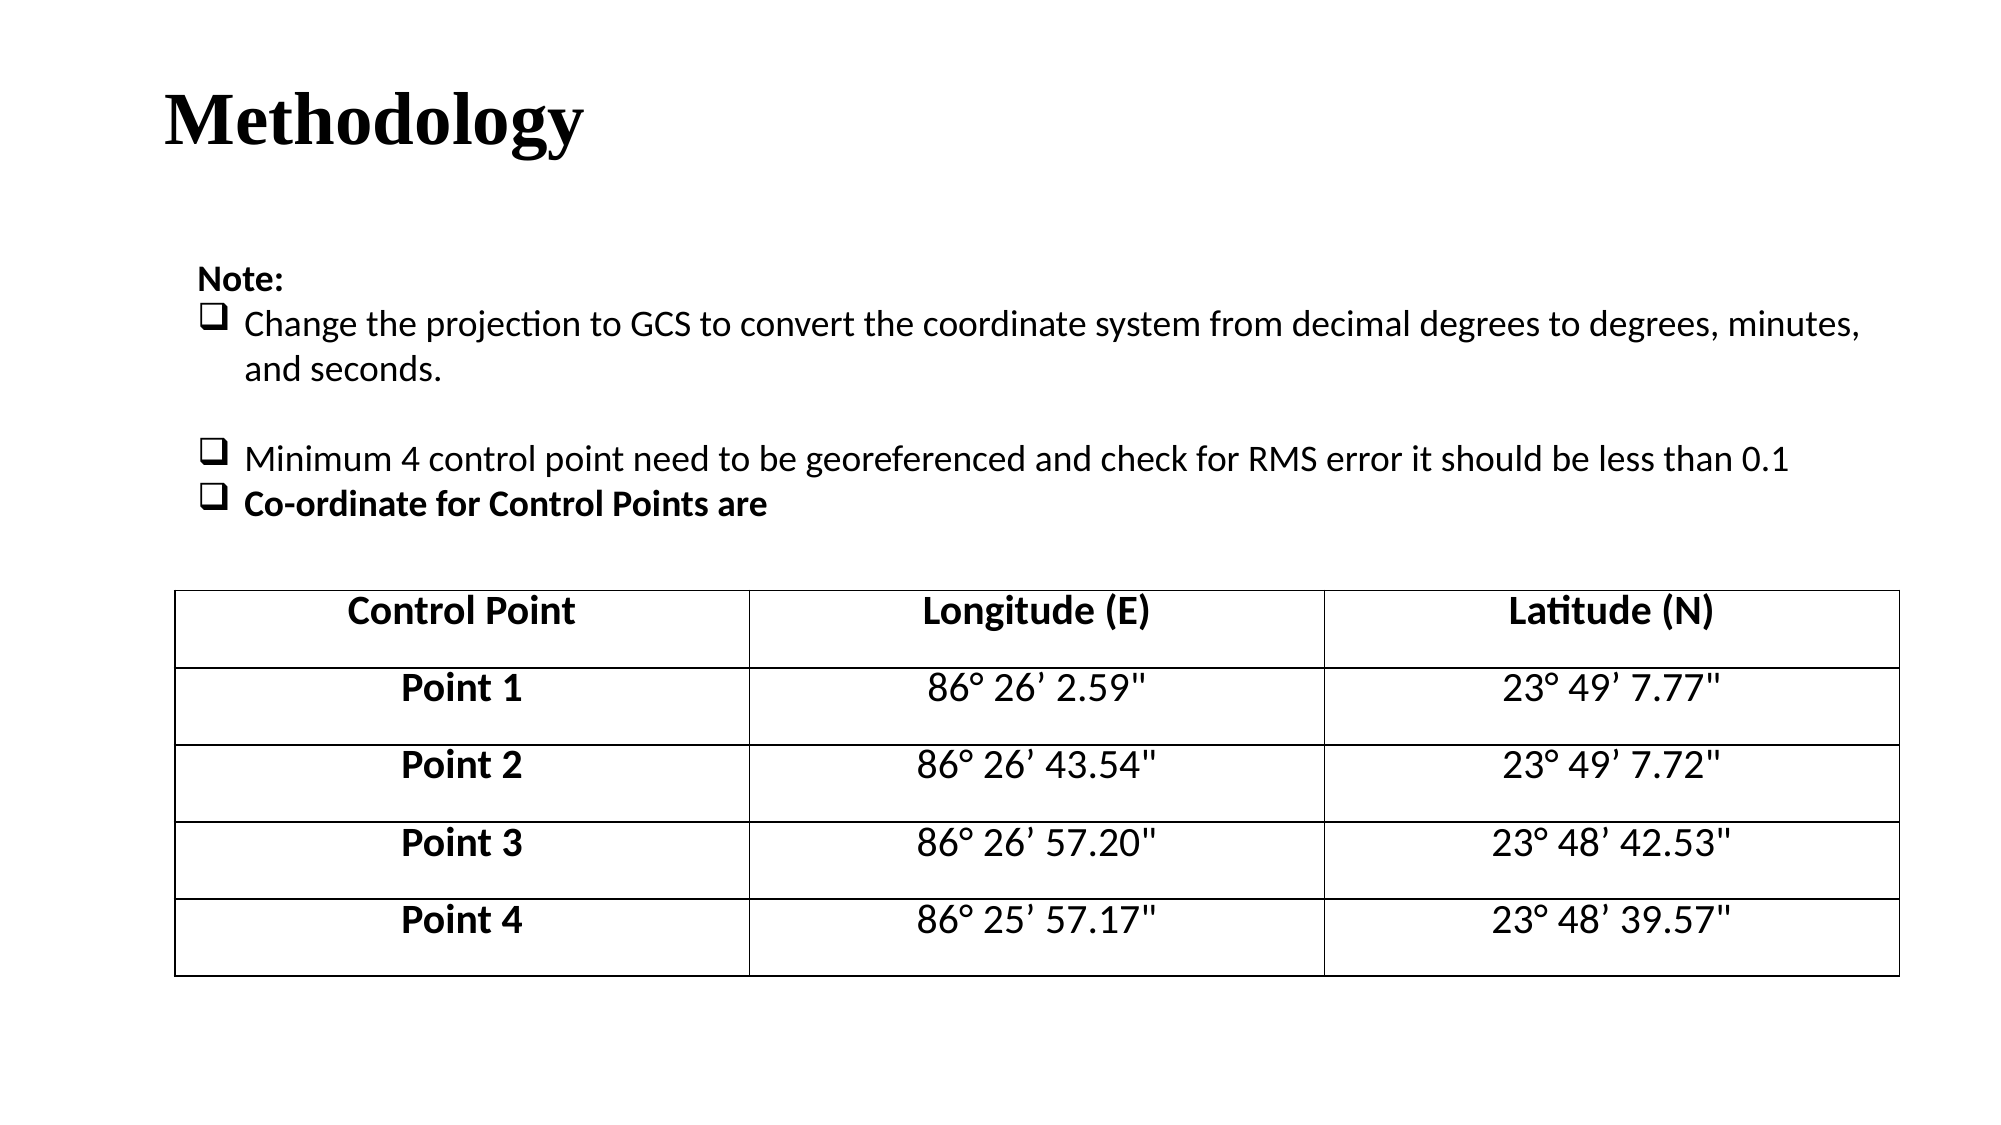

Methodology
Note:
Change the projection to GCS to convert the coordinate system from decimal degrees to degrees, minutes, and seconds.

Minimum 4 control point need to be georeferenced and check for RMS error it should be less than 0.1
Co-ordinate for Control Points are
| Control Point | Longitude (E) | Latitude (N) |
| --- | --- | --- |
| Point 1 | 86° 26’ 2.59" | 23° 49’ 7.77" |
| Point 2 | 86° 26’ 43.54" | 23° 49’ 7.72" |
| Point 3 | 86° 26’ 57.20" | 23° 48’ 42.53" |
| Point 4 | 86° 25’ 57.17" | 23° 48’ 39.57" |